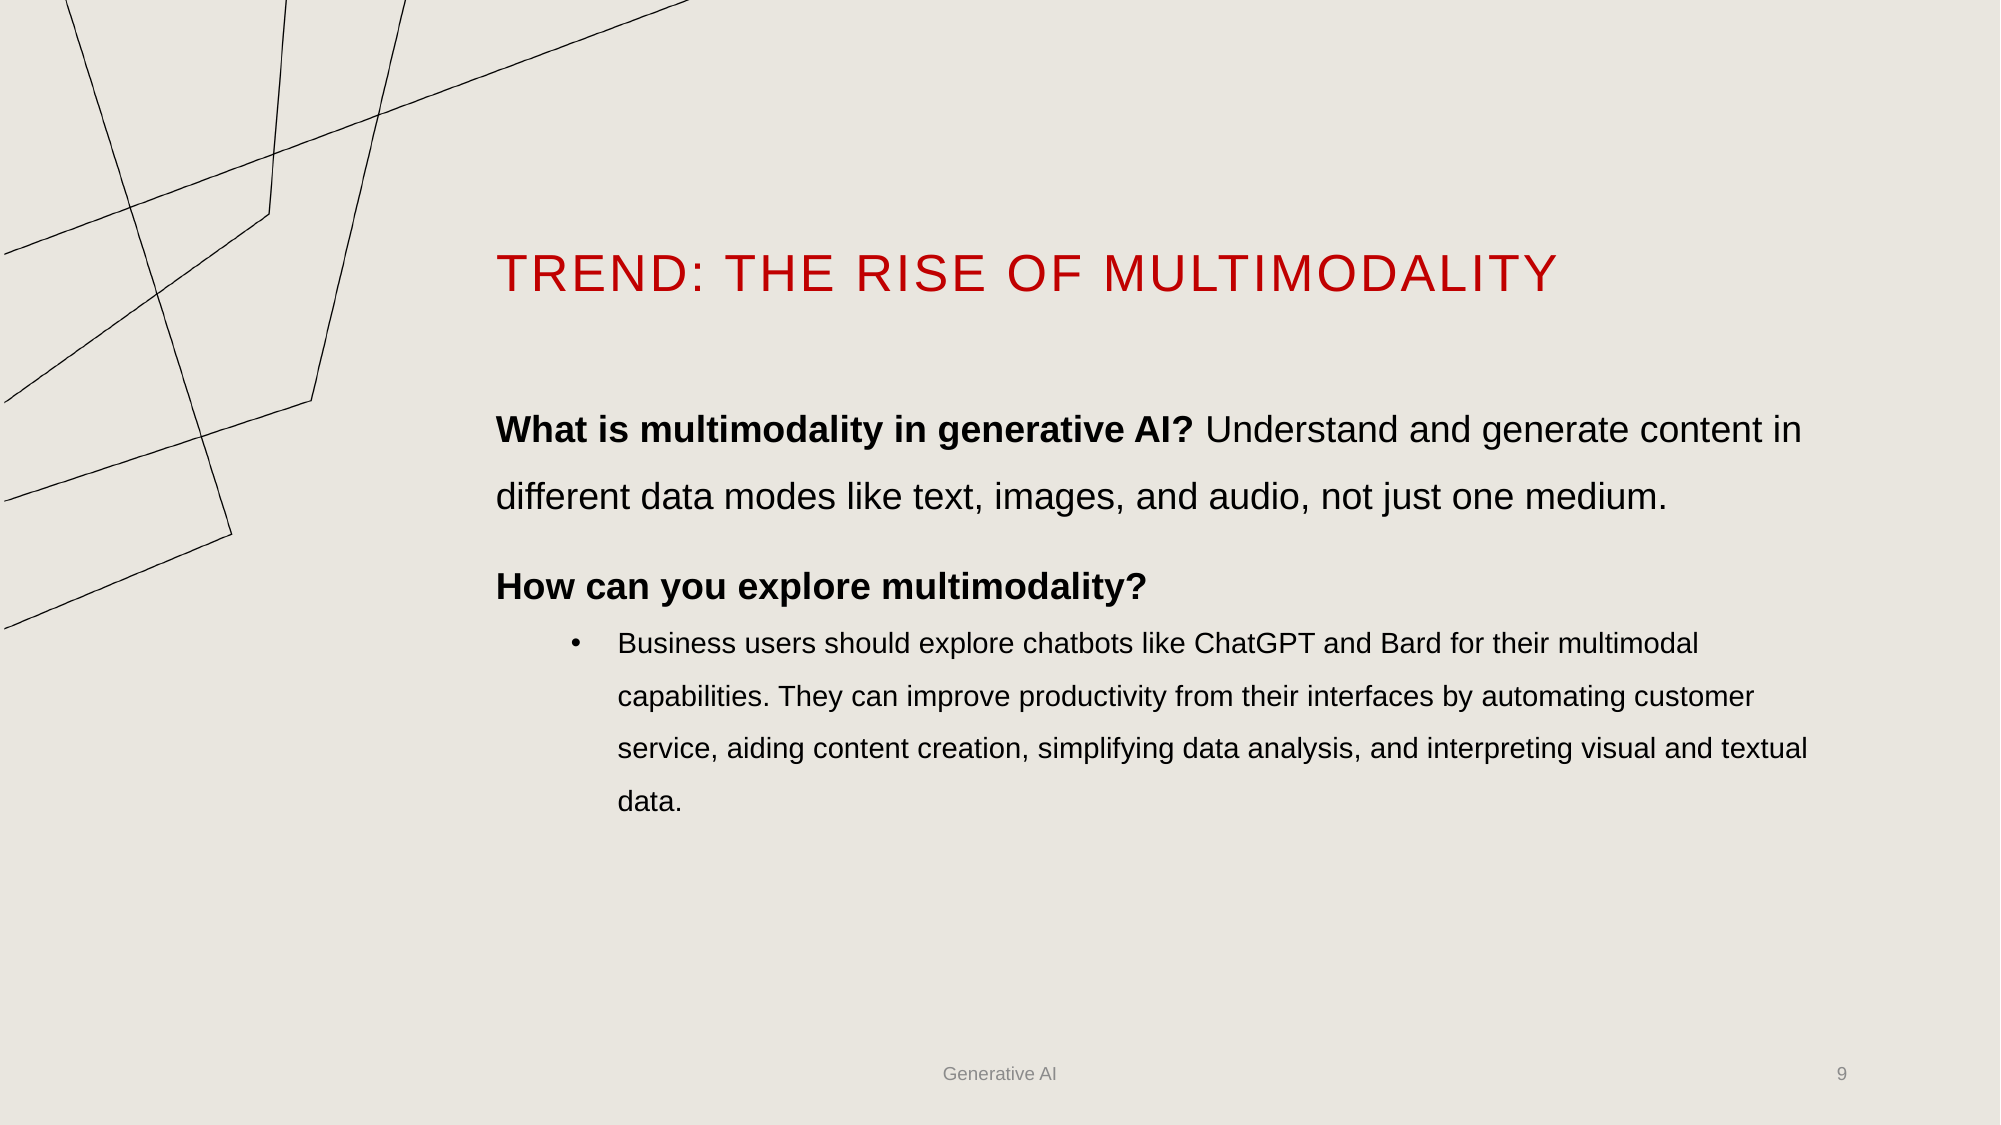

# Trend: The Rise of Multimodality
What is multimodality in generative AI? Understand and generate content in different data modes like text, images, and audio, not just one medium.
How can you explore multimodality?
Business users should explore chatbots like ChatGPT and Bard for their multimodal capabilities. They can improve productivity from their interfaces by automating customer service, aiding content creation, simplifying data analysis, and interpreting visual and textual data.
Generative AI
9